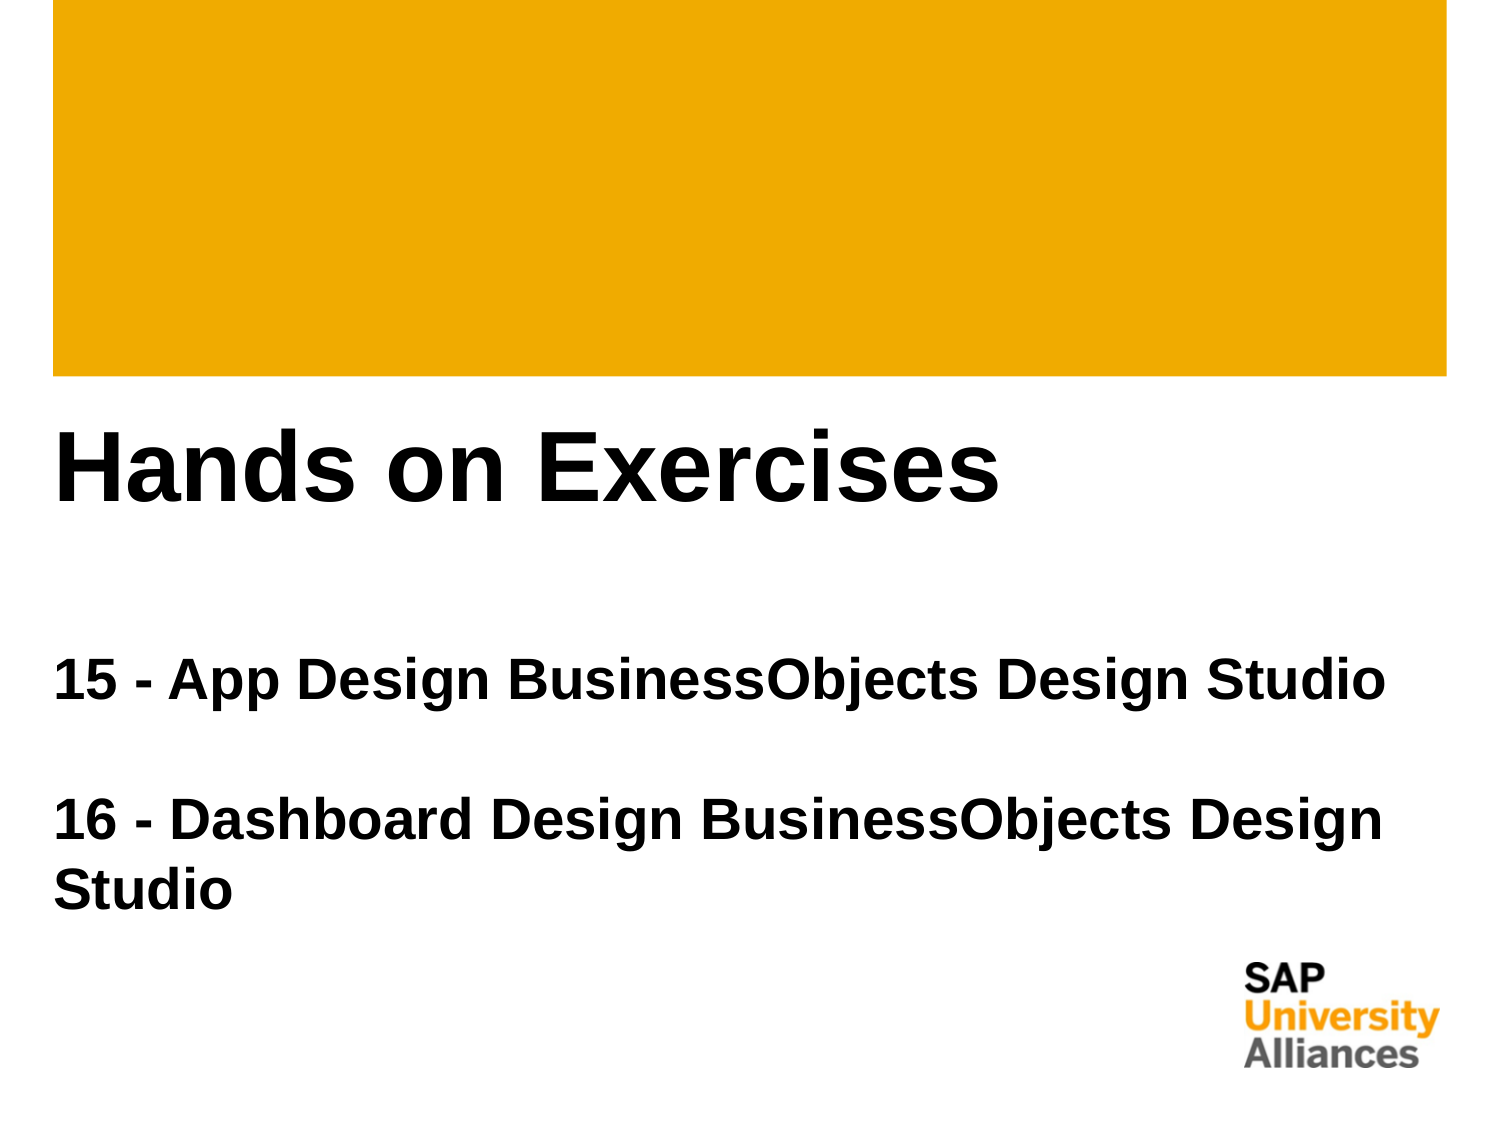

# Hands on Exercises 15 - App Design BusinessObjects Design Studio 16 - Dashboard Design BusinessObjects Design Studio